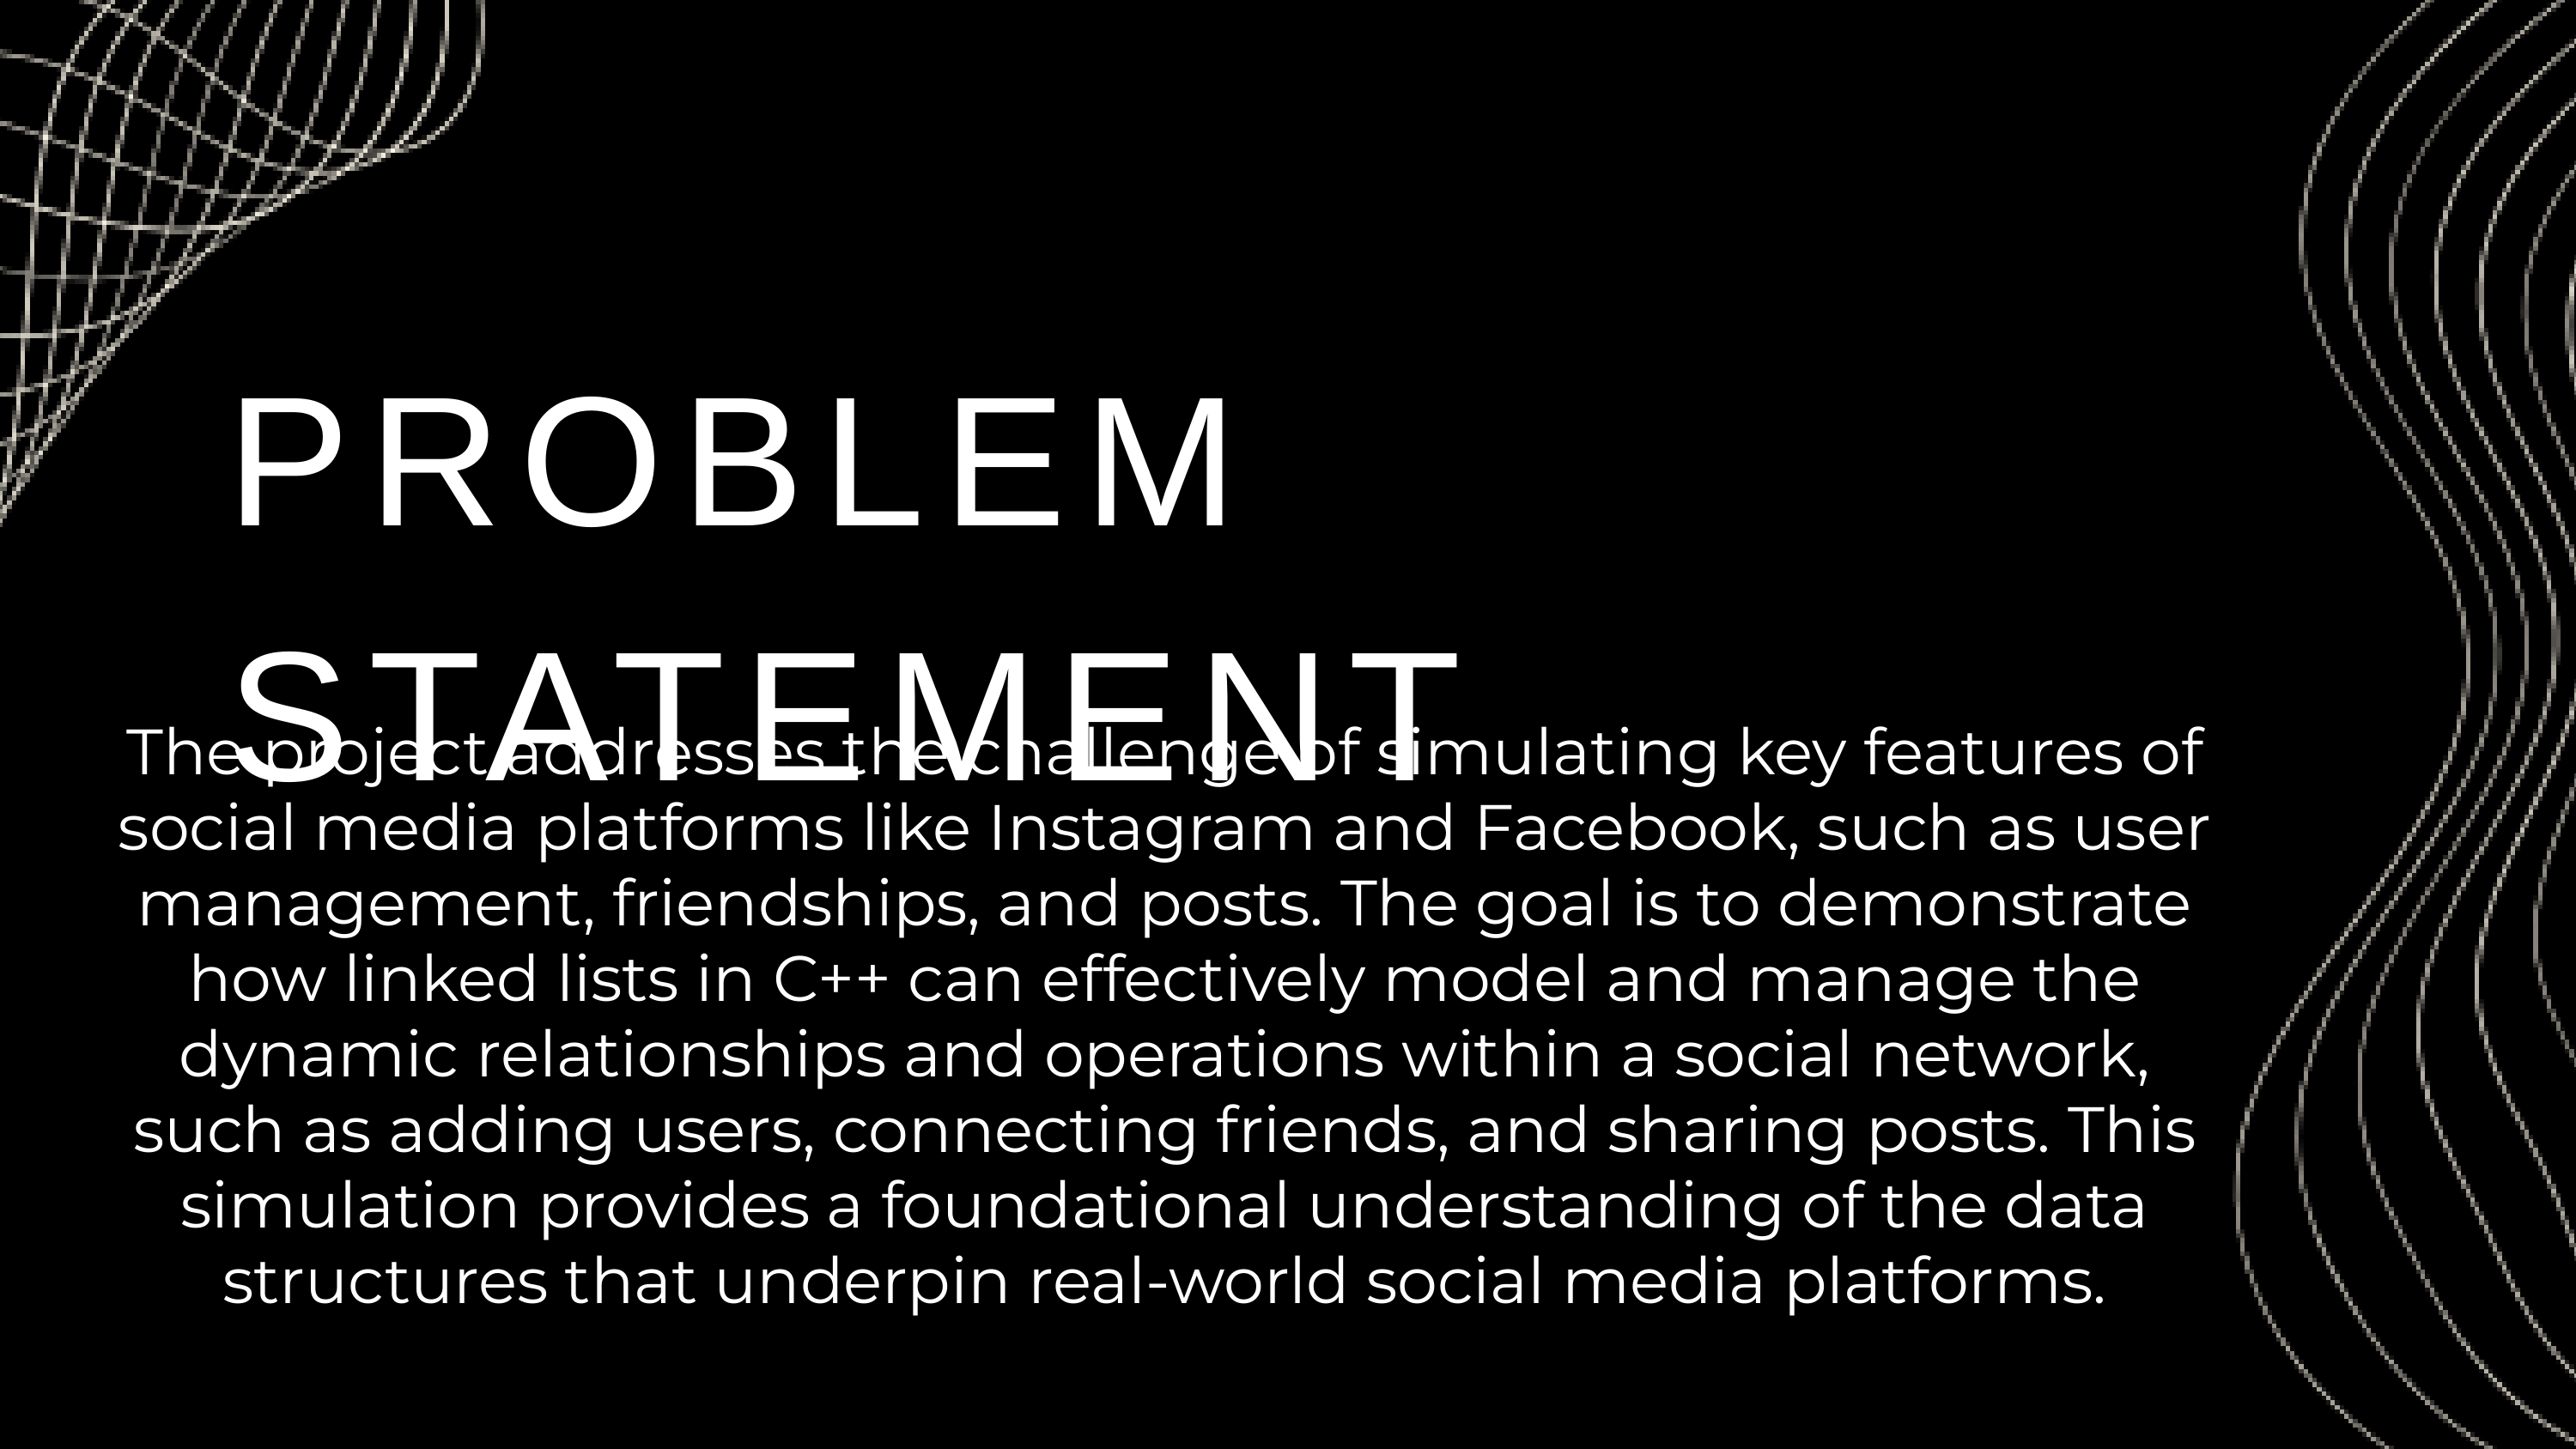

PROBLEM STATEMENT
The project addresses the challenge of simulating key features of social media platforms like Instagram and Facebook, such as user management, friendships, and posts. The goal is to demonstrate how linked lists in C++ can effectively model and manage the dynamic relationships and operations within a social network, such as adding users, connecting friends, and sharing posts. This simulation provides a foundational understanding of the data structures that underpin real-world social media platforms.